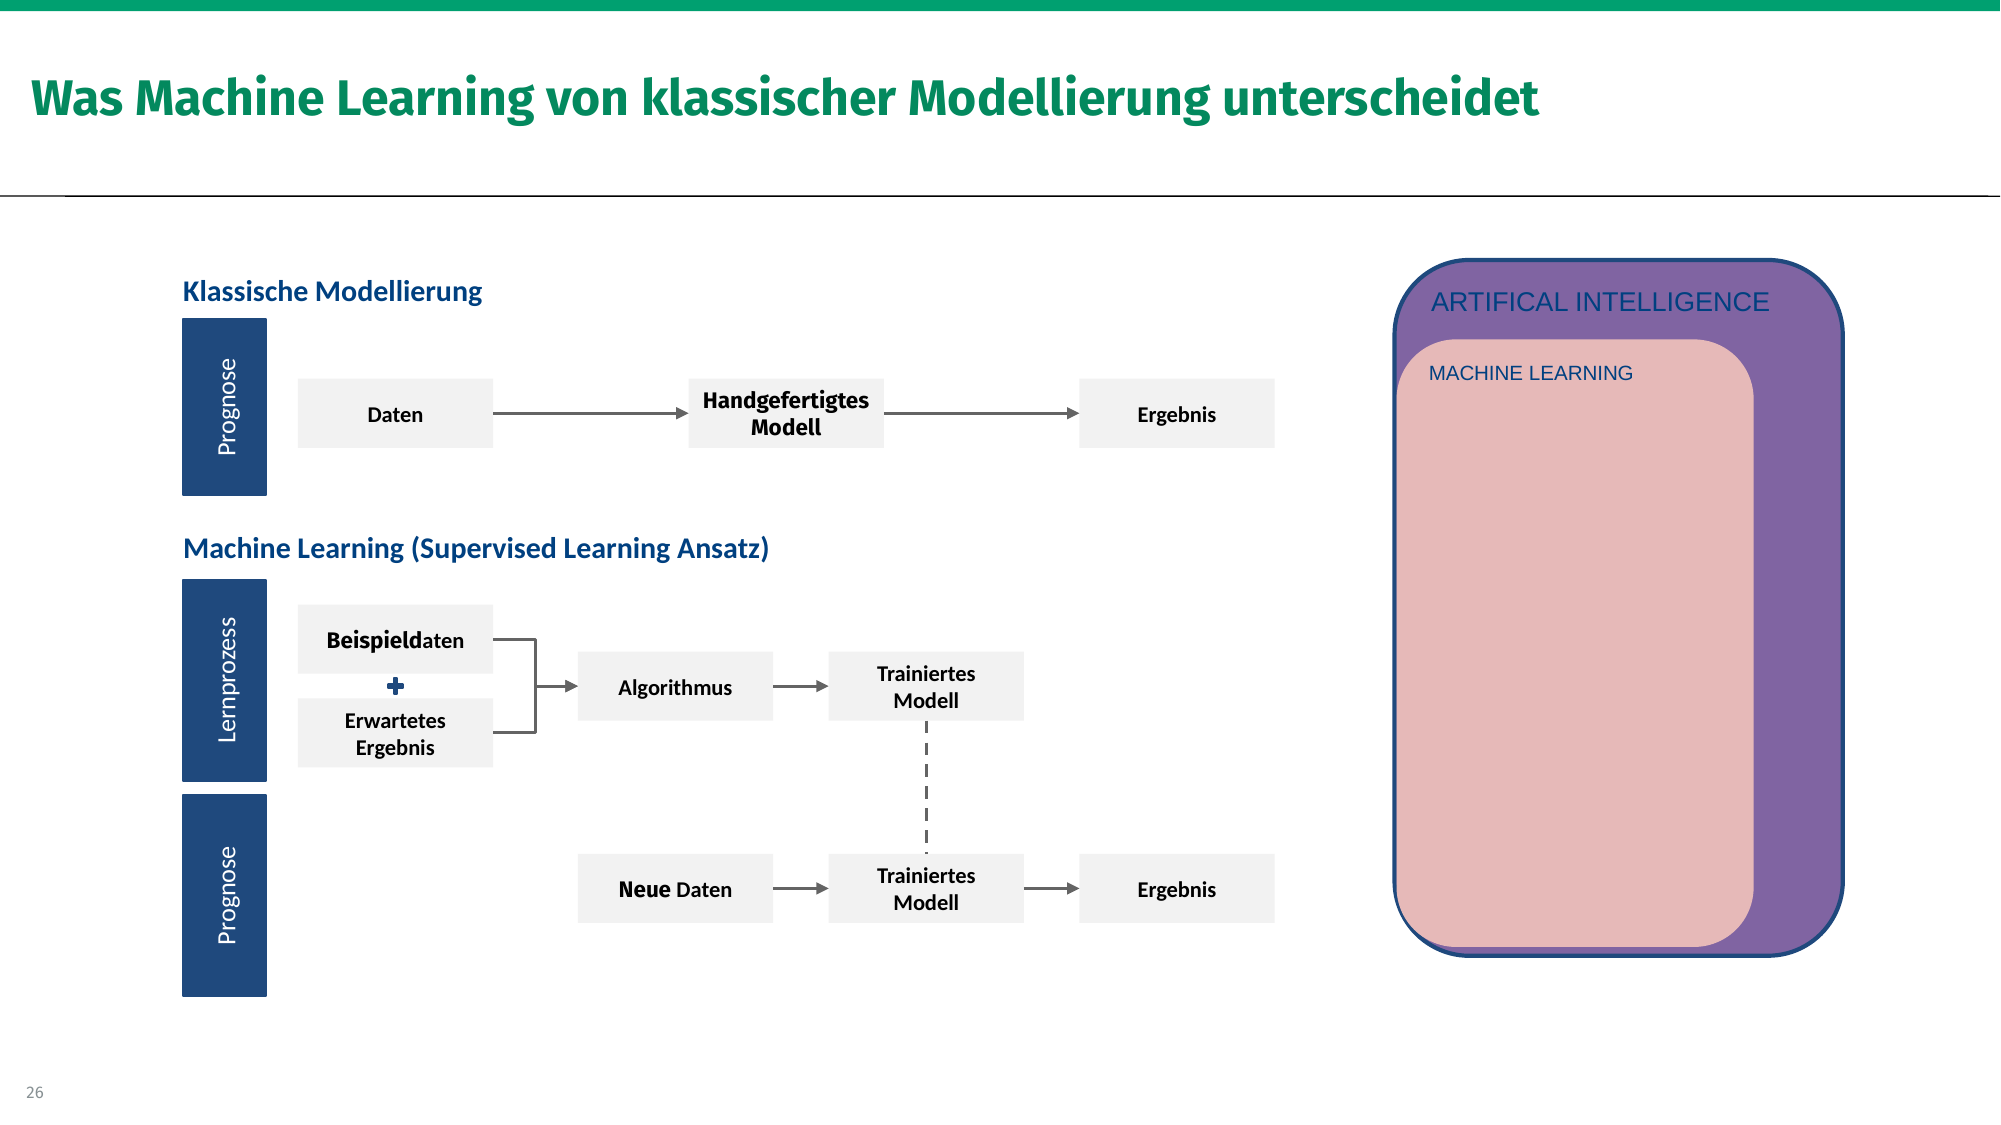

# Was Machine Learning von klassischer Modellierung unterscheidet
ARTIFICAL INTELLIGENCE
Klassische Modellierung
MACHINE LEARNING
Prognose
Daten
Handgefertigtes Modell
Ergebnis
Machine Learning (Supervised Learning Ansatz)
Beispieldaten
Lernprozess
Algorithmus
Trainiertes Modell

Erwartetes Ergebnis
Neue Daten
Trainiertes Modell
Ergebnis
Prognose
26